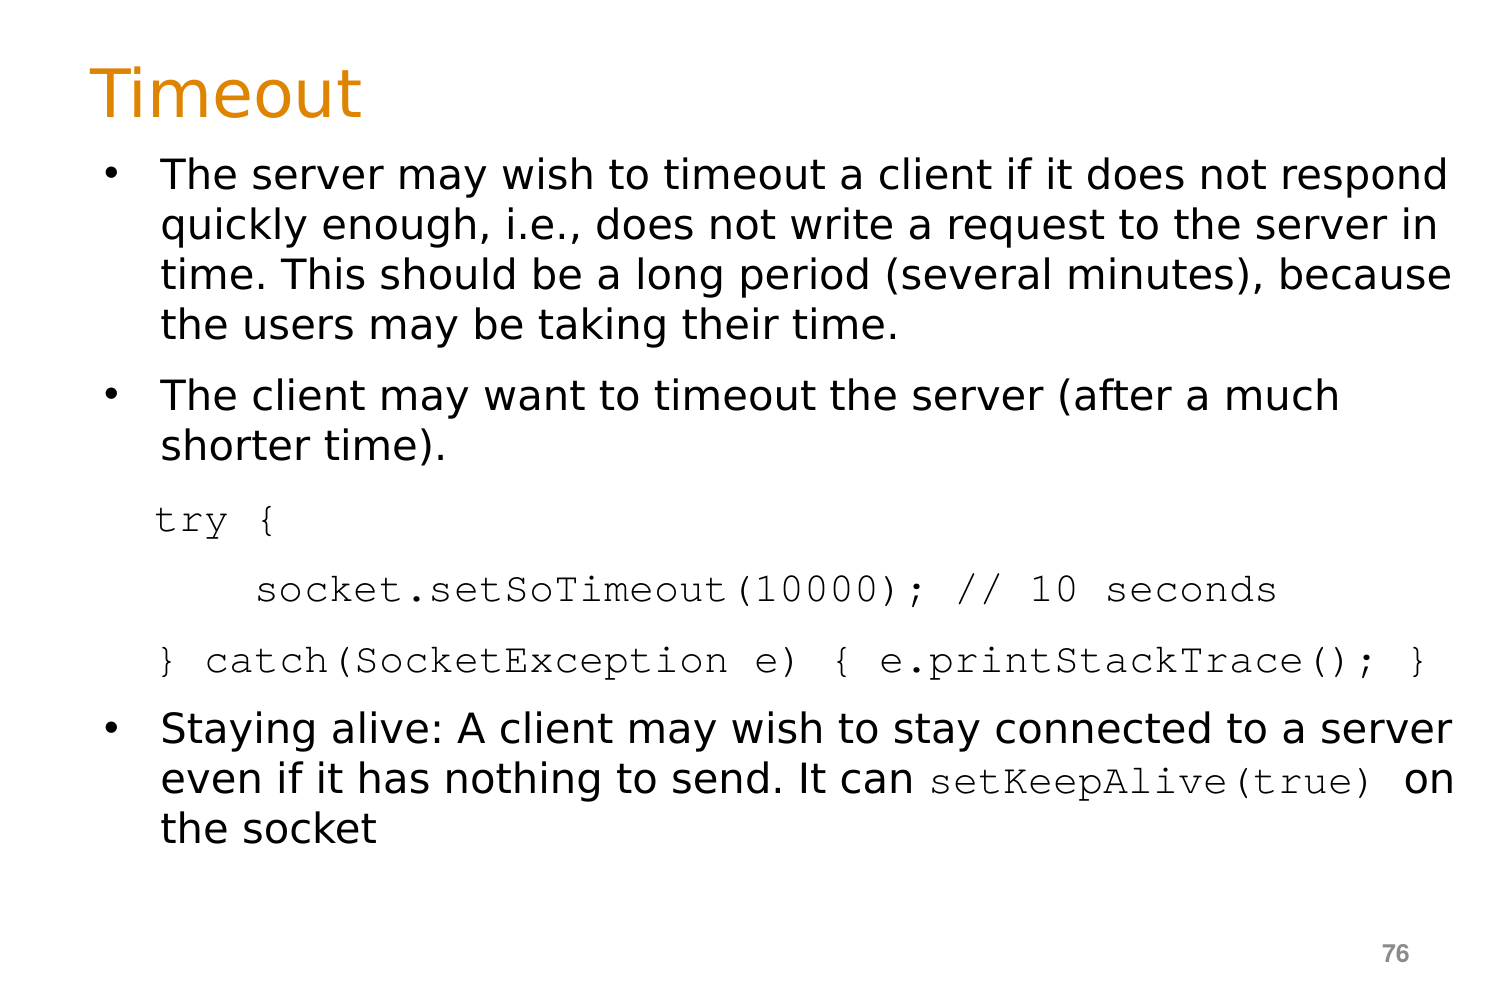

# Timeout
The server may wish to timeout a client if it does not respond quickly enough, i.e., does not write a request to the server in time. This should be a long period (several minutes), because the users may be taking their time.
The client may want to timeout the server (after a much shorter time).
  try {
	socket.setSoTimeout(10000); // 10 seconds
  } catch(SocketException e) { e.printStackTrace(); }
Staying alive: A client may wish to stay connected to a server even if it has nothing to send. It can setKeepAlive(true) on the socket
76